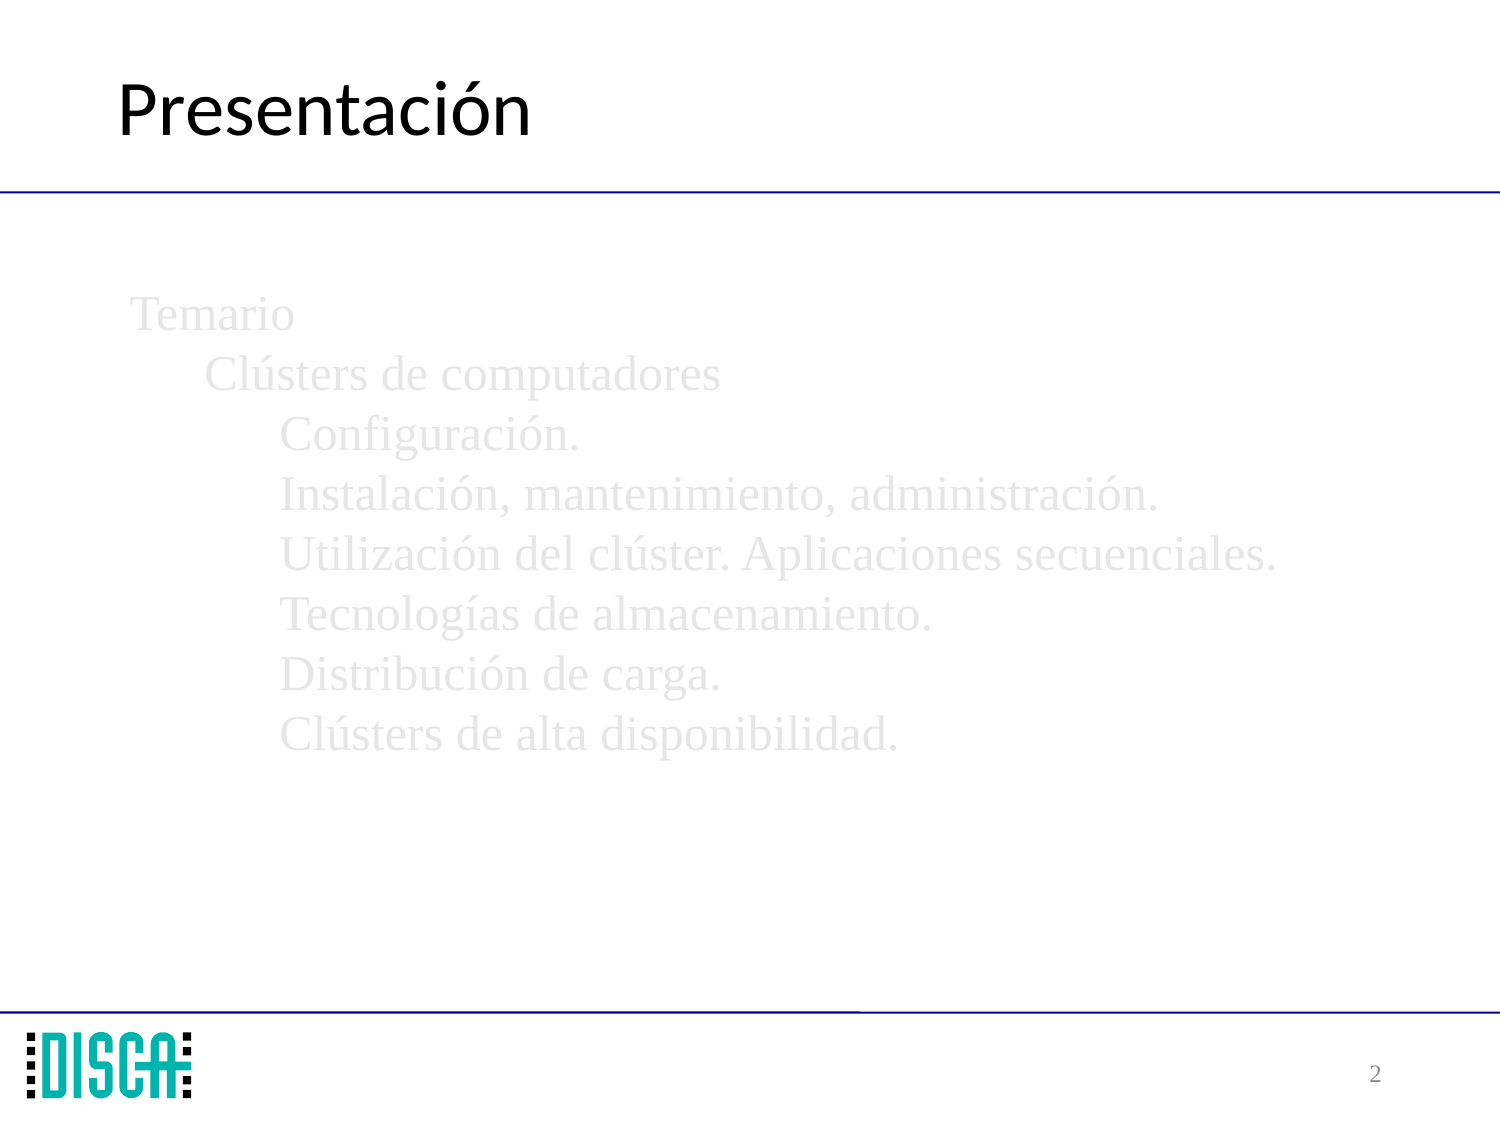

# Presentación
Temario
Clústers de computadores
Configuración.
Instalación, mantenimiento, administración.
Utilización del clúster. Aplicaciones secuenciales.
Tecnologías de almacenamiento.
Distribución de carga.
Clústers de alta disponibilidad.

2